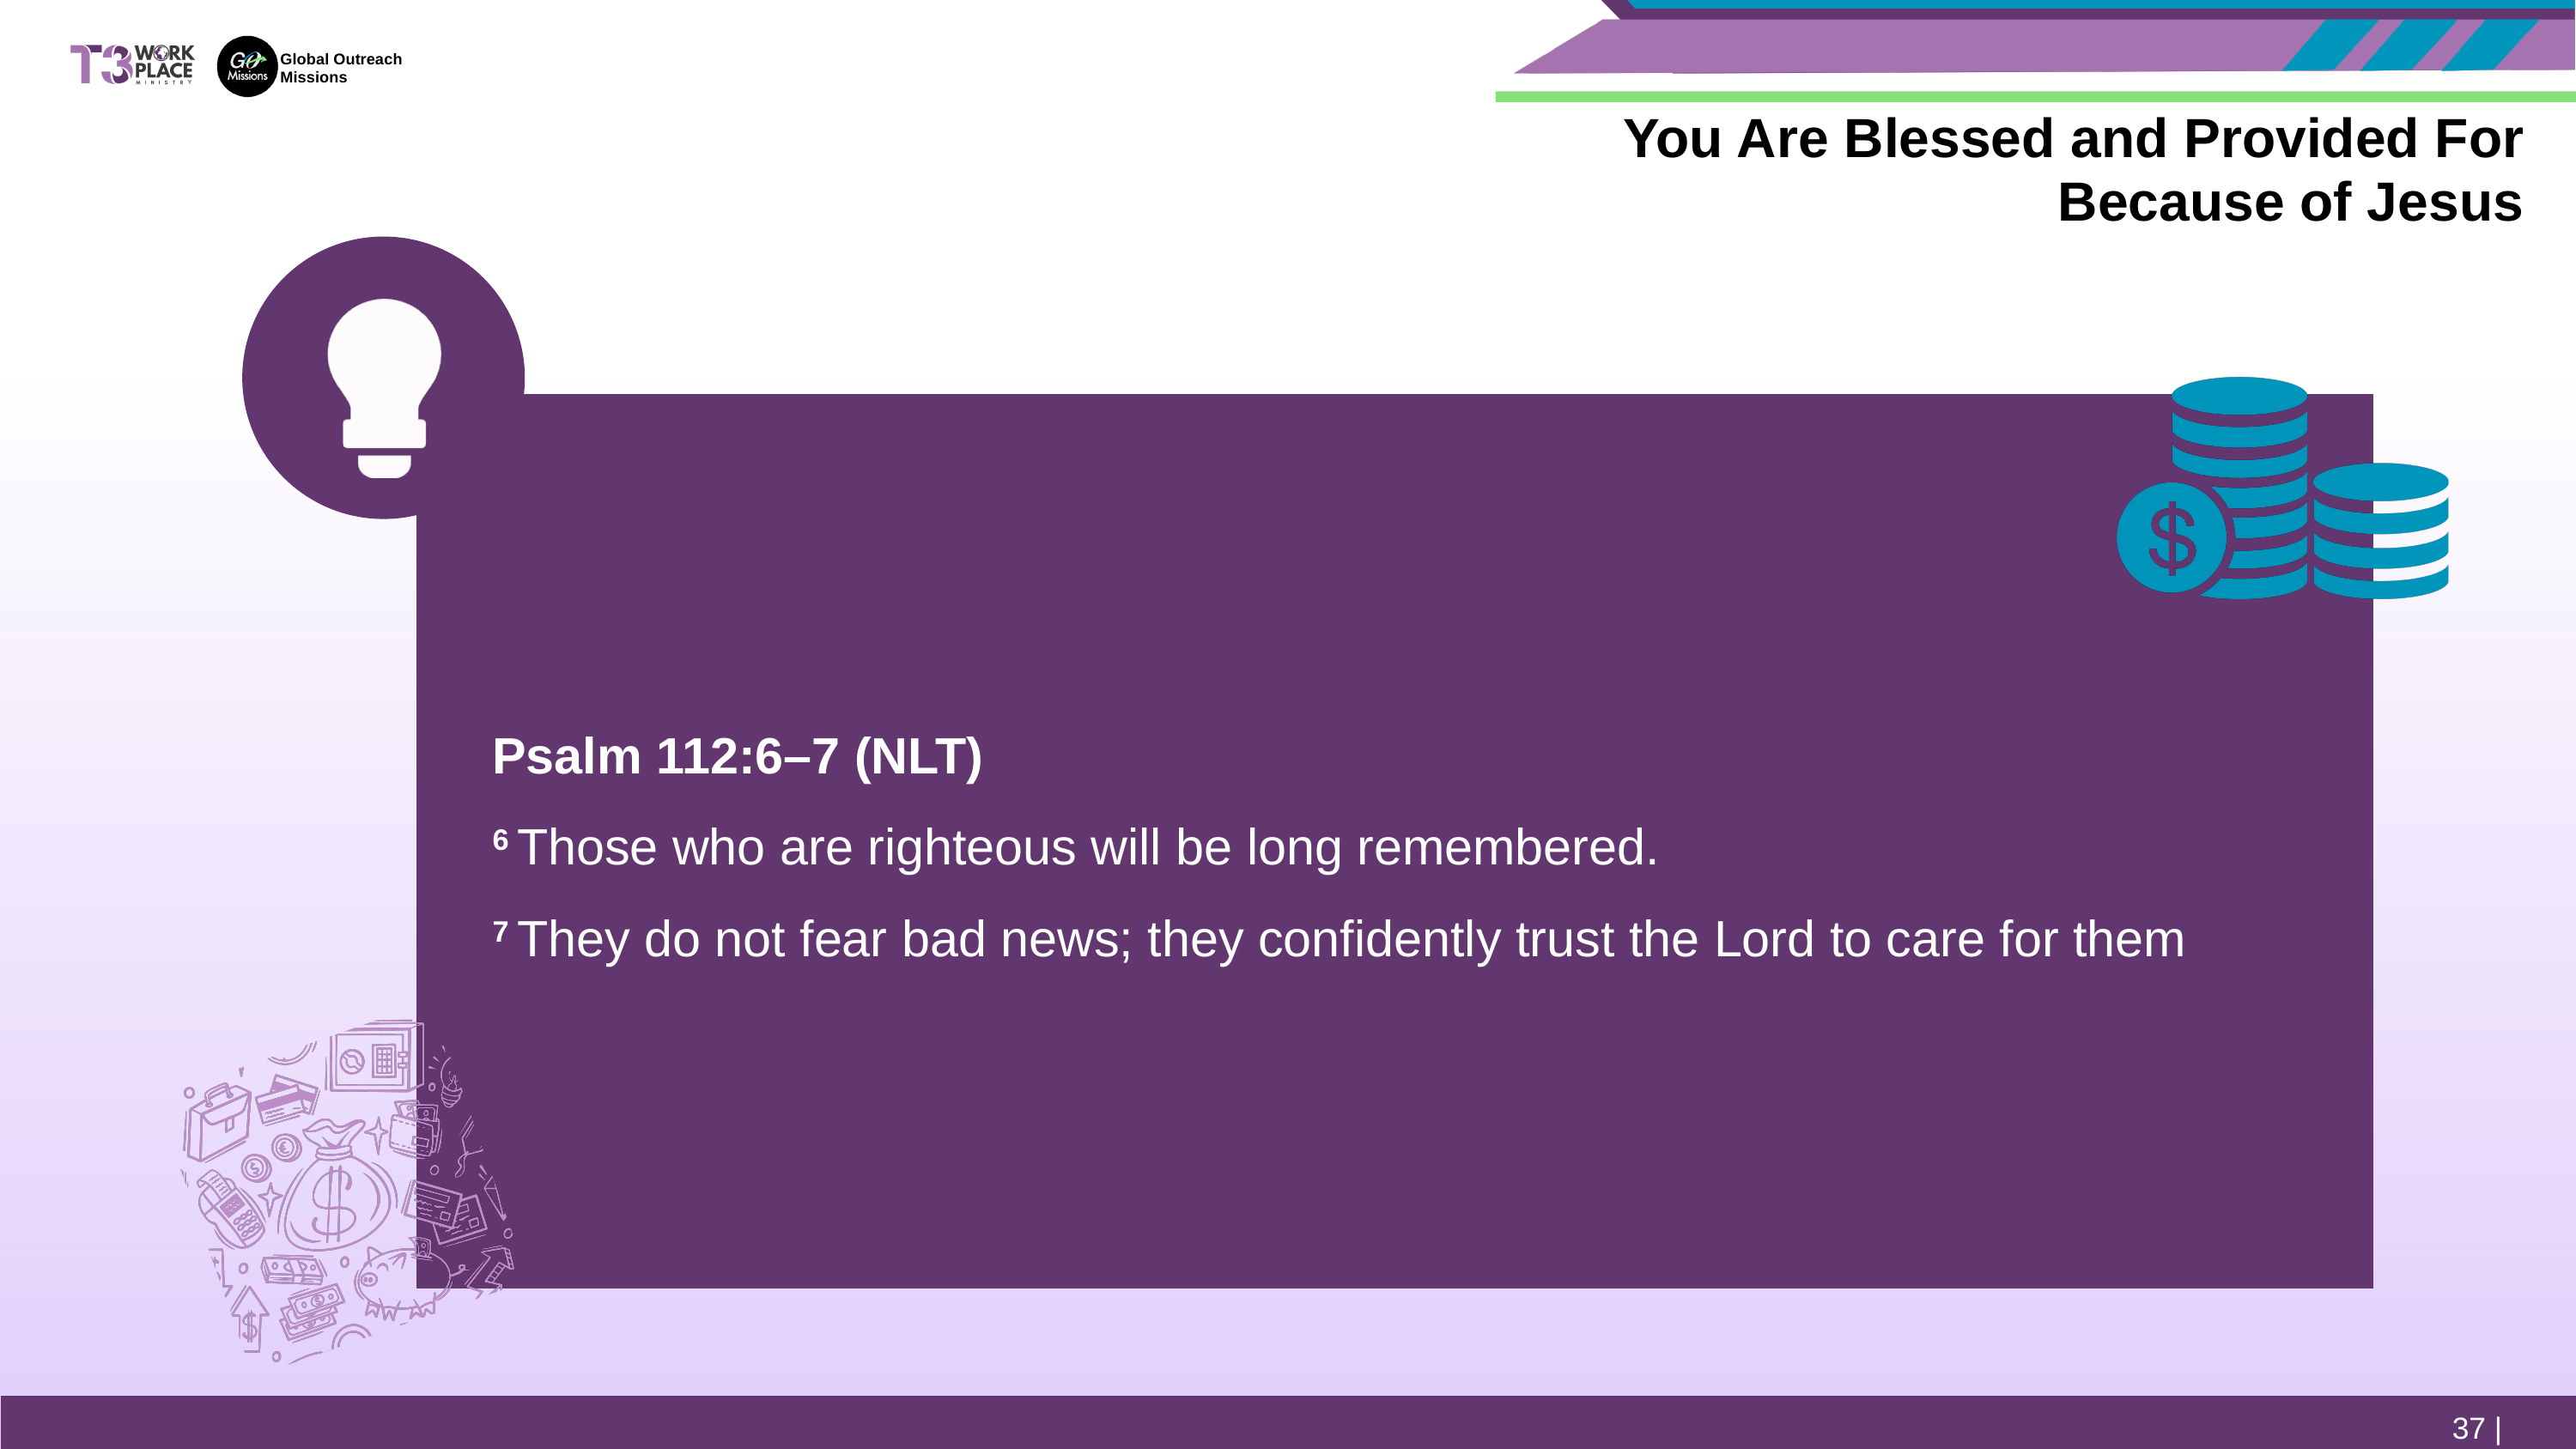

Global Outreach
Missions
You Are Blessed and Provided For Because of Jesus

Psalm 112:6–7 (NLT)
6 Those who are righteous will be long remembered.
7 They do not fear bad news; they confidently trust the Lord to care for them

37 | Page